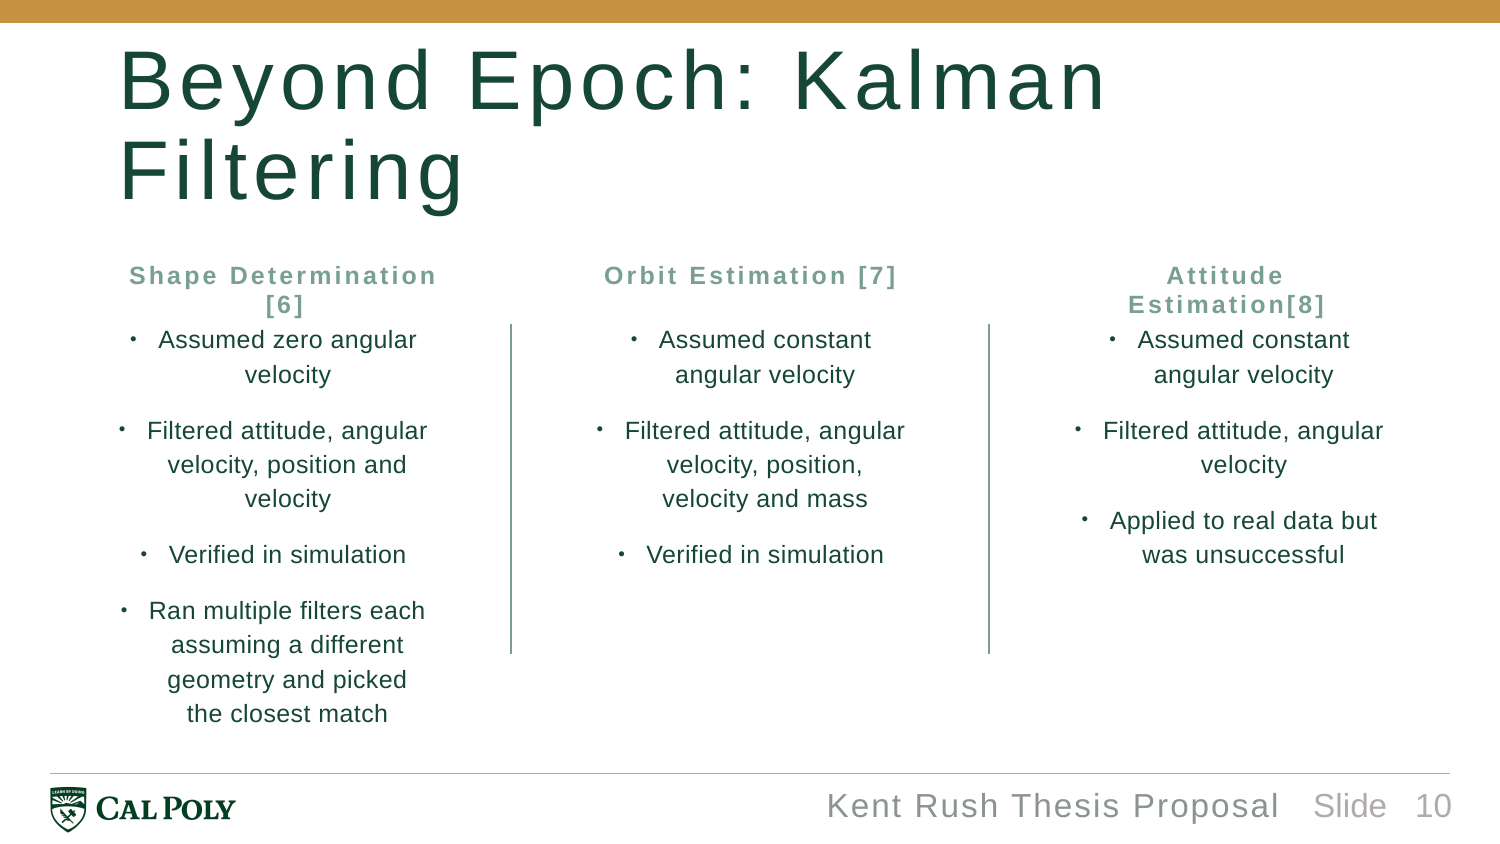

# Beyond Epoch: Kalman Filtering
Shape Determination [6]
Orbit Estimation [7]
Attitude Estimation[8]
Assumed zero angular velocity
Filtered attitude, angular velocity, position and velocity
Verified in simulation
Ran multiple filters each assuming a different geometry and picked the closest match

Assumed constant angular velocity
Filtered attitude, angular velocity, position, velocity and mass
Verified in simulation
Assumed constant angular velocity
Filtered attitude, angular velocity
Applied to real data but was unsuccessful
Kent Rush Thesis Proposal
Slide   10